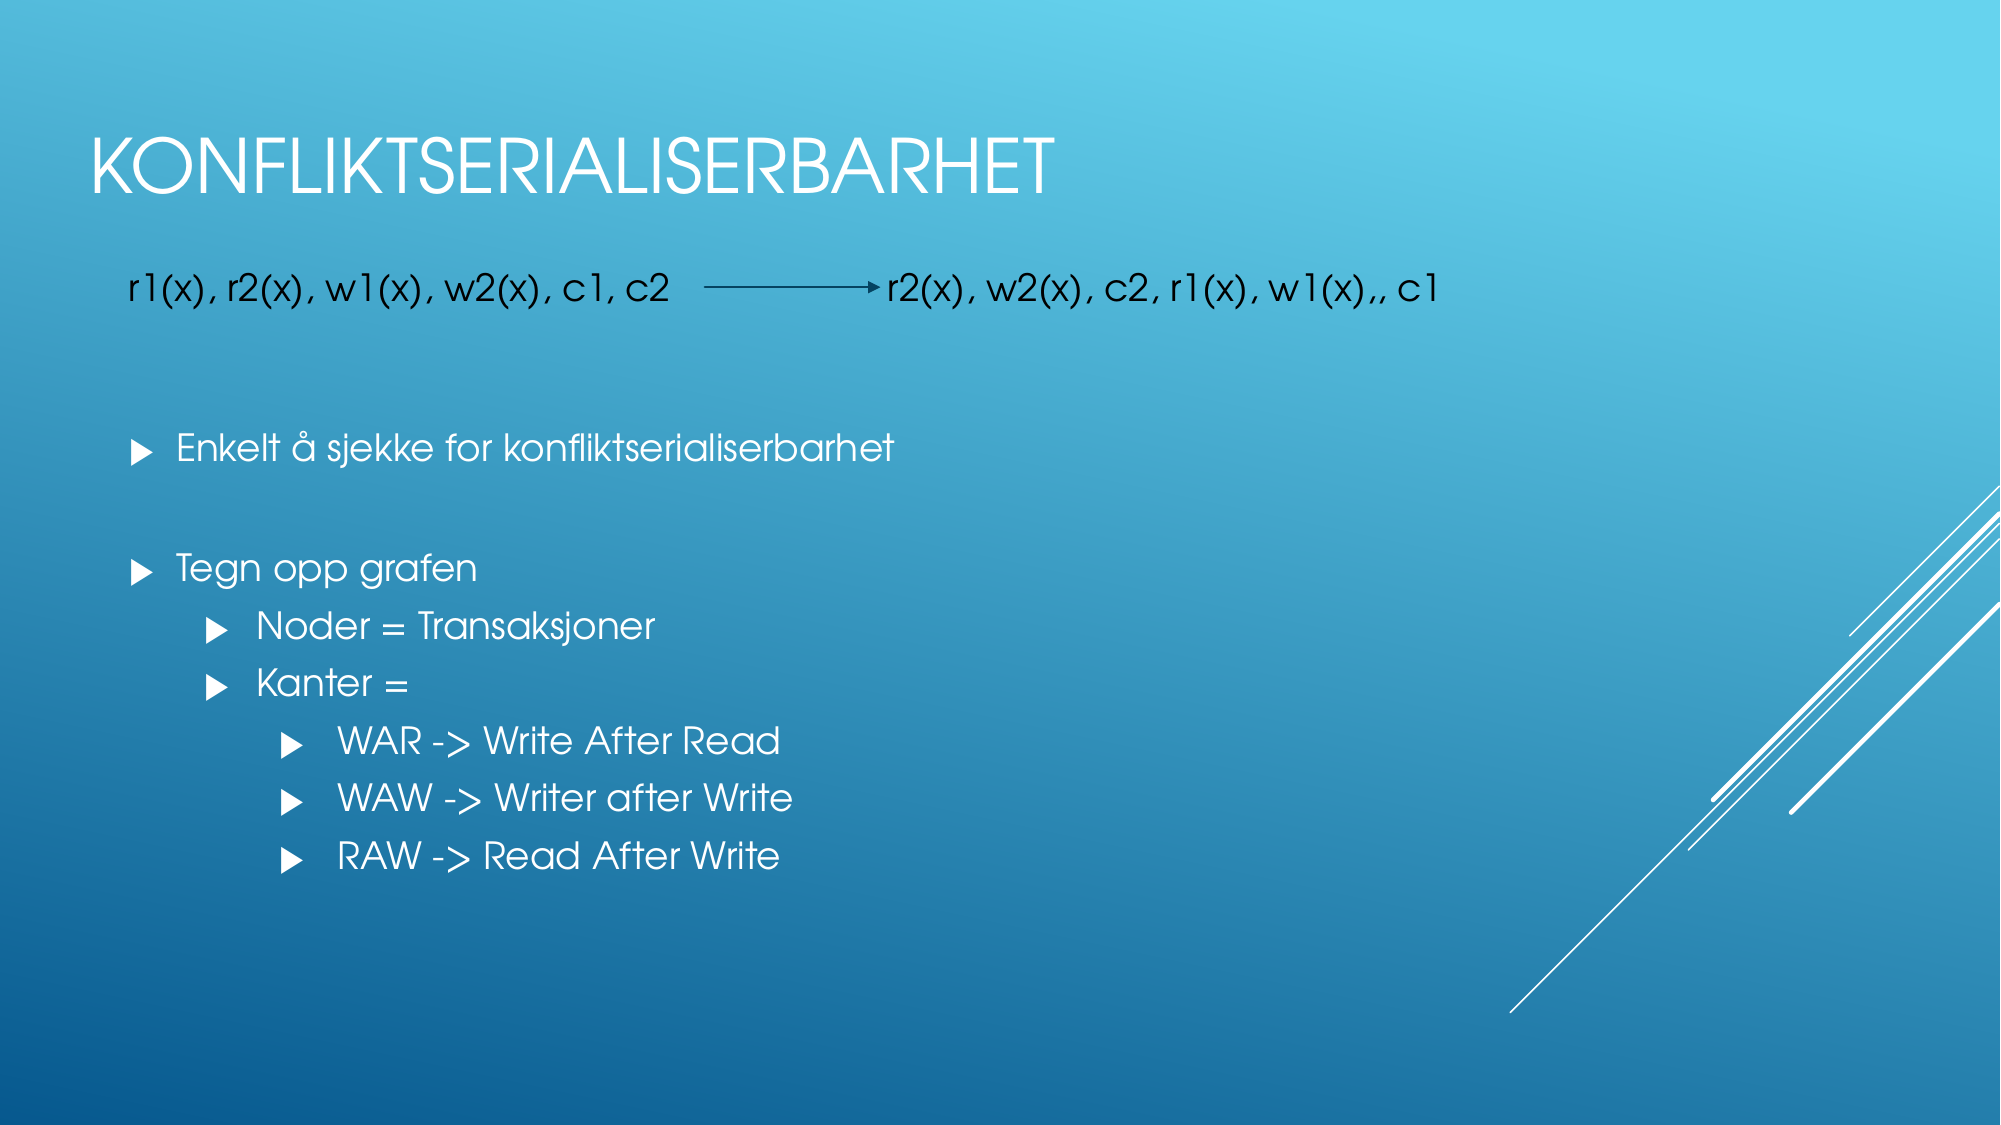

# KONFLIKTSERIALISERBARHET
r1(x), r2(x), w1(x), w2(x), c1, c2
r2(x), w2(x), c2, r1(x), w1(x),, c1
Enkelt å sjekke for konfliktserialiserbarhet

Tegn opp grafen
Noder = Transaksjoner
Kanter =
WAR -> Write After Read
WAW -> Writer after Write
RAW -> Read After Write